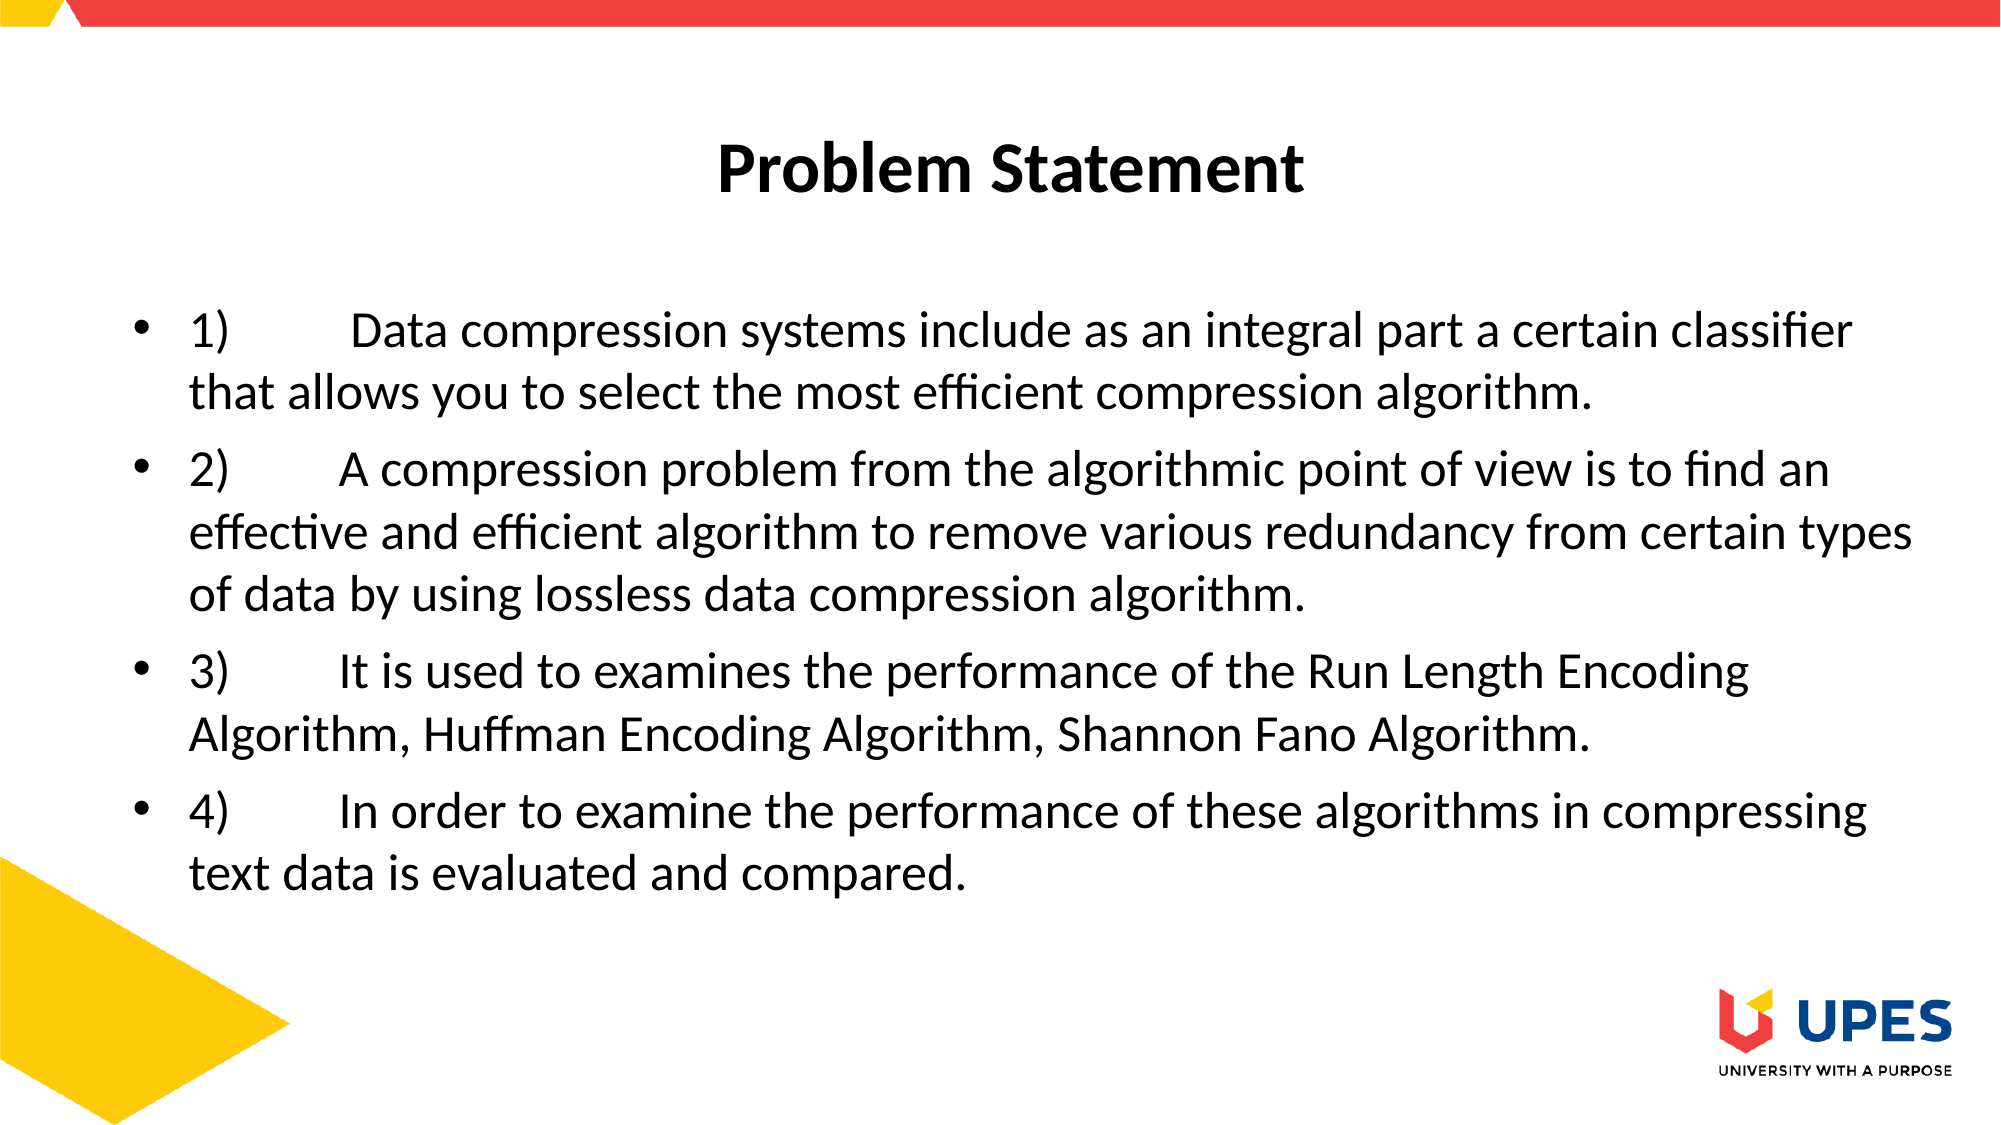

# Problem Statement
1)	 Data compression systems include as an integral part a certain classifier that allows you to select the most efficient compression algorithm.
2)	A compression problem from the algorithmic point of view is to find an effective and efficient algorithm to remove various redundancy from certain types of data by using lossless data compression algorithm.
3)	It is used to examines the performance of the Run Length Encoding Algorithm, Huffman Encoding Algorithm, Shannon Fano Algorithm.
4)	In order to examine the performance of these algorithms in compressing text data is evaluated and compared.